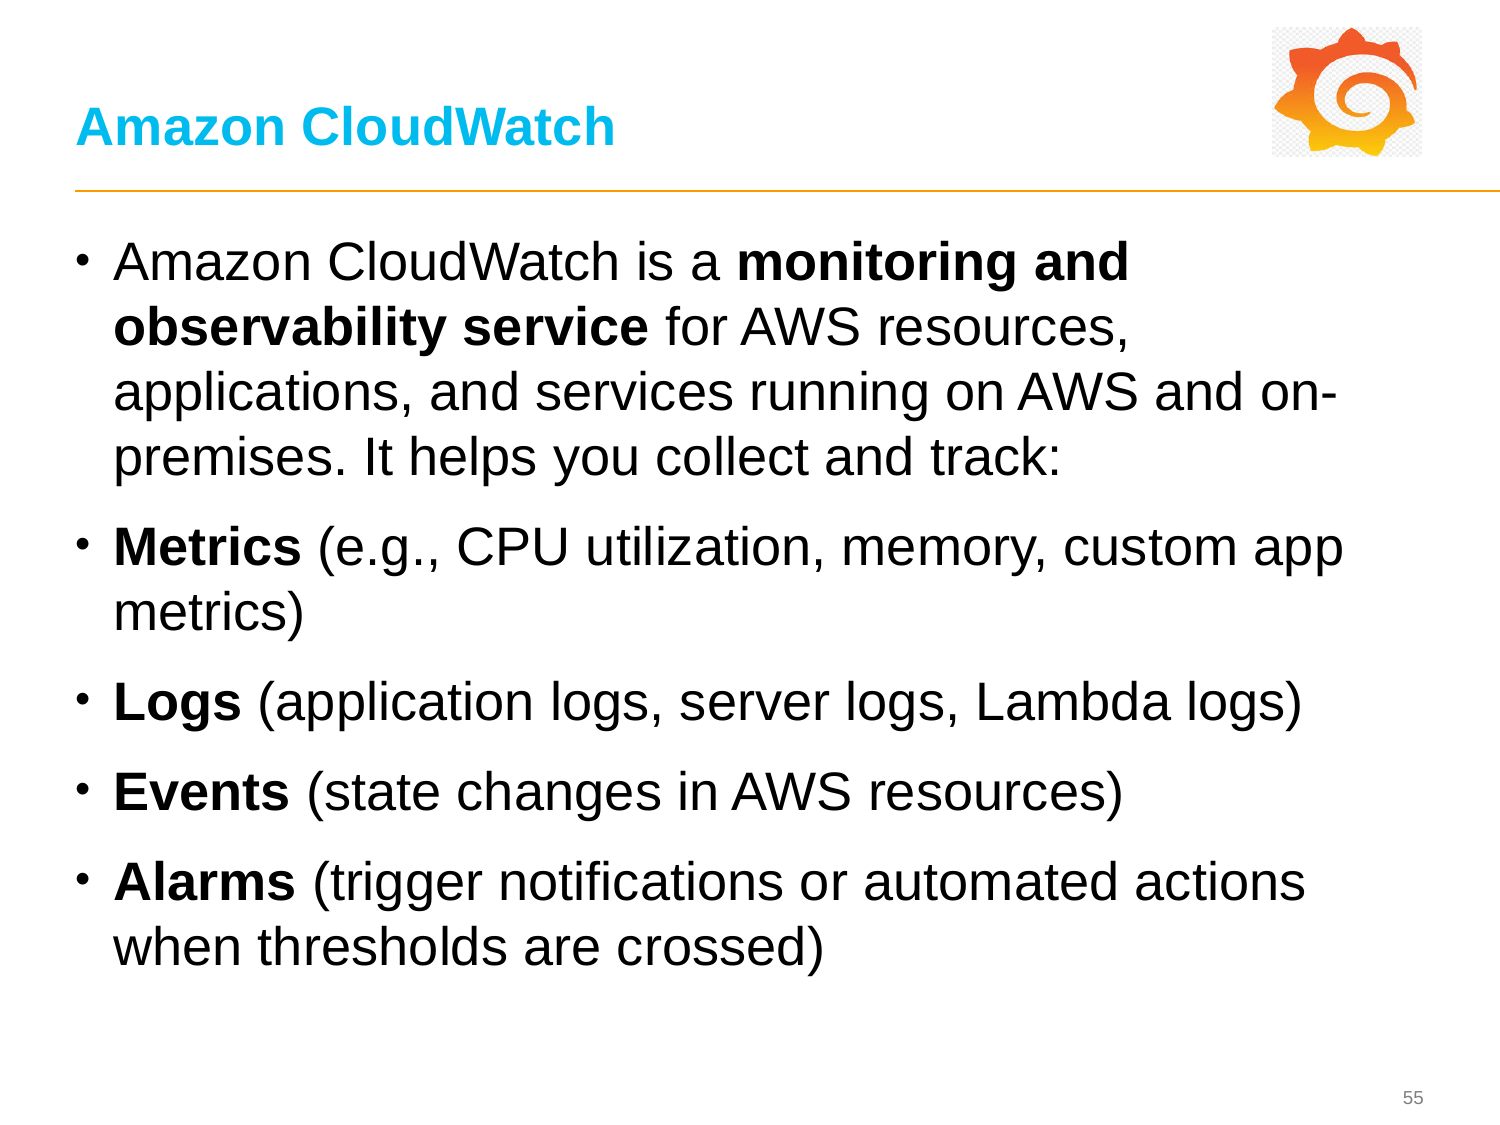

# Amazon CloudWatch
Amazon CloudWatch is a monitoring and observability service for AWS resources, applications, and services running on AWS and on-premises. It helps you collect and track:
Metrics (e.g., CPU utilization, memory, custom app metrics)
Logs (application logs, server logs, Lambda logs)
Events (state changes in AWS resources)
Alarms (trigger notifications or automated actions when thresholds are crossed)